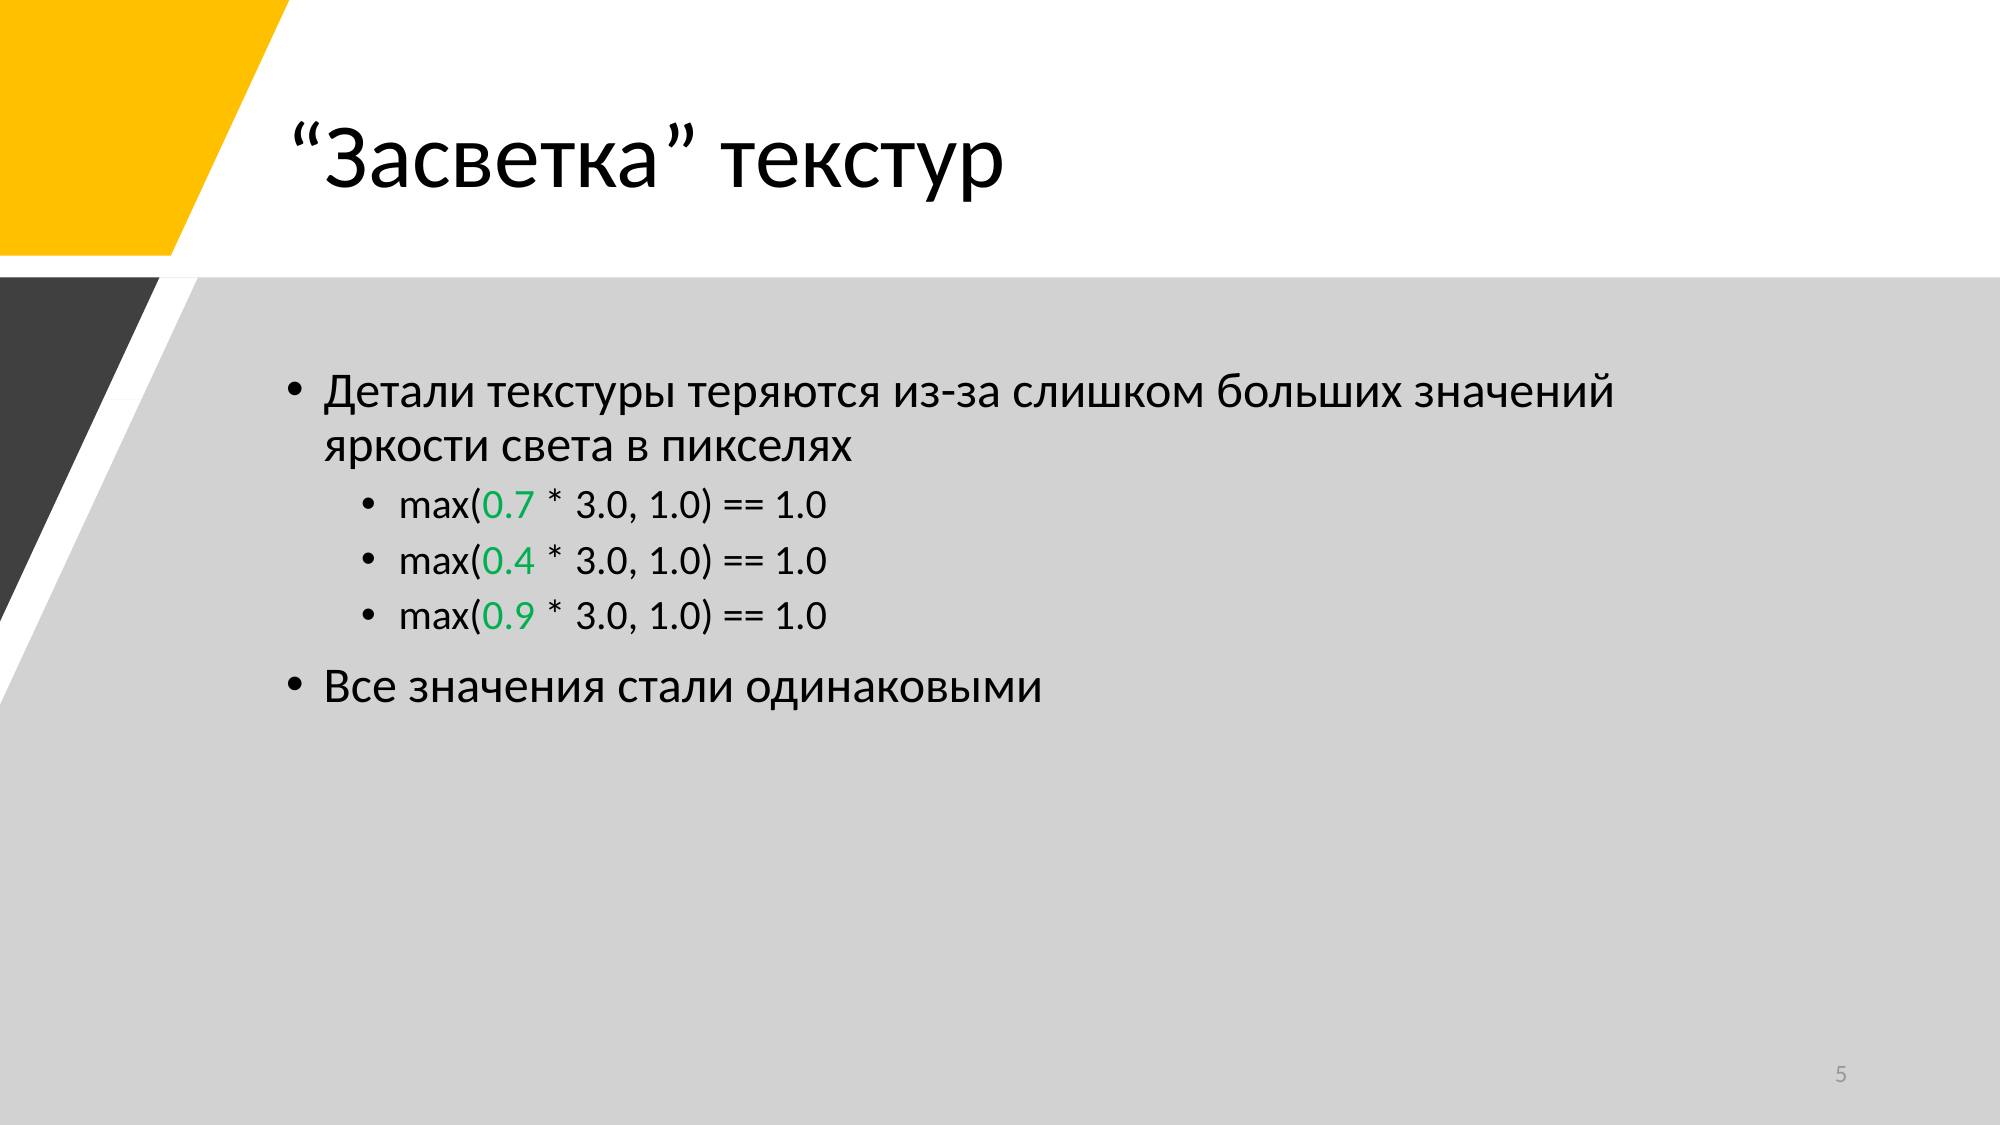

# “Засветка” текстур

Детали текстуры теряются из-за слишком больших значений яркости света в пикселях
max(0.7 * 3.0, 1.0) == 1.0
max(0.4 * 3.0, 1.0) == 1.0
max(0.9 * 3.0, 1.0) == 1.0
Все значения стали одинаковыми
5